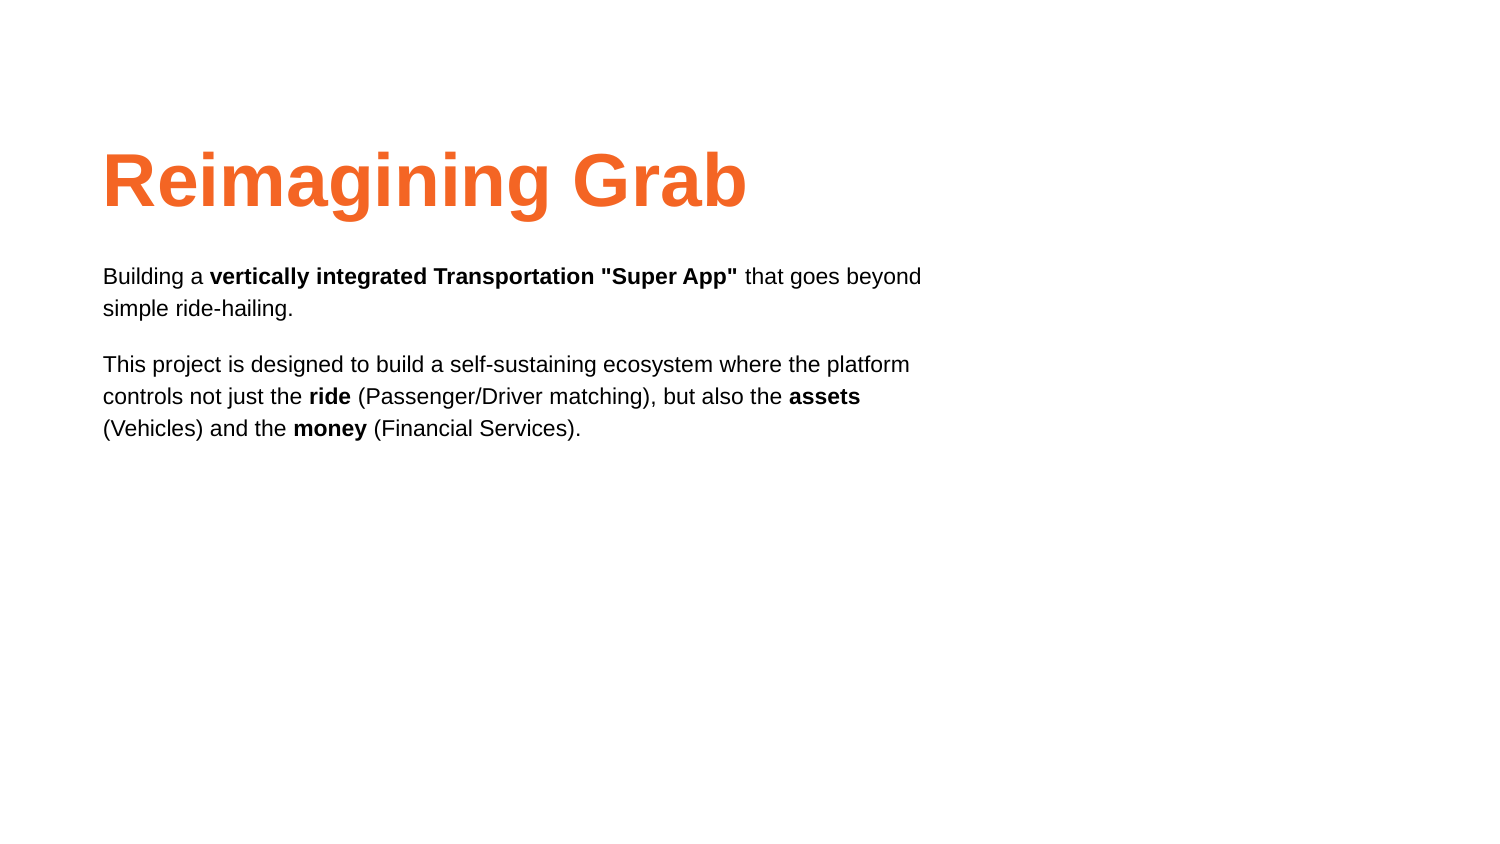

Reimagining Grab
Building a vertically integrated Transportation "Super App" that goes beyond simple ride-hailing.
This project is designed to build a self-sustaining ecosystem where the platform controls not just the ride (Passenger/Driver matching), but also the assets (Vehicles) and the money (Financial Services).